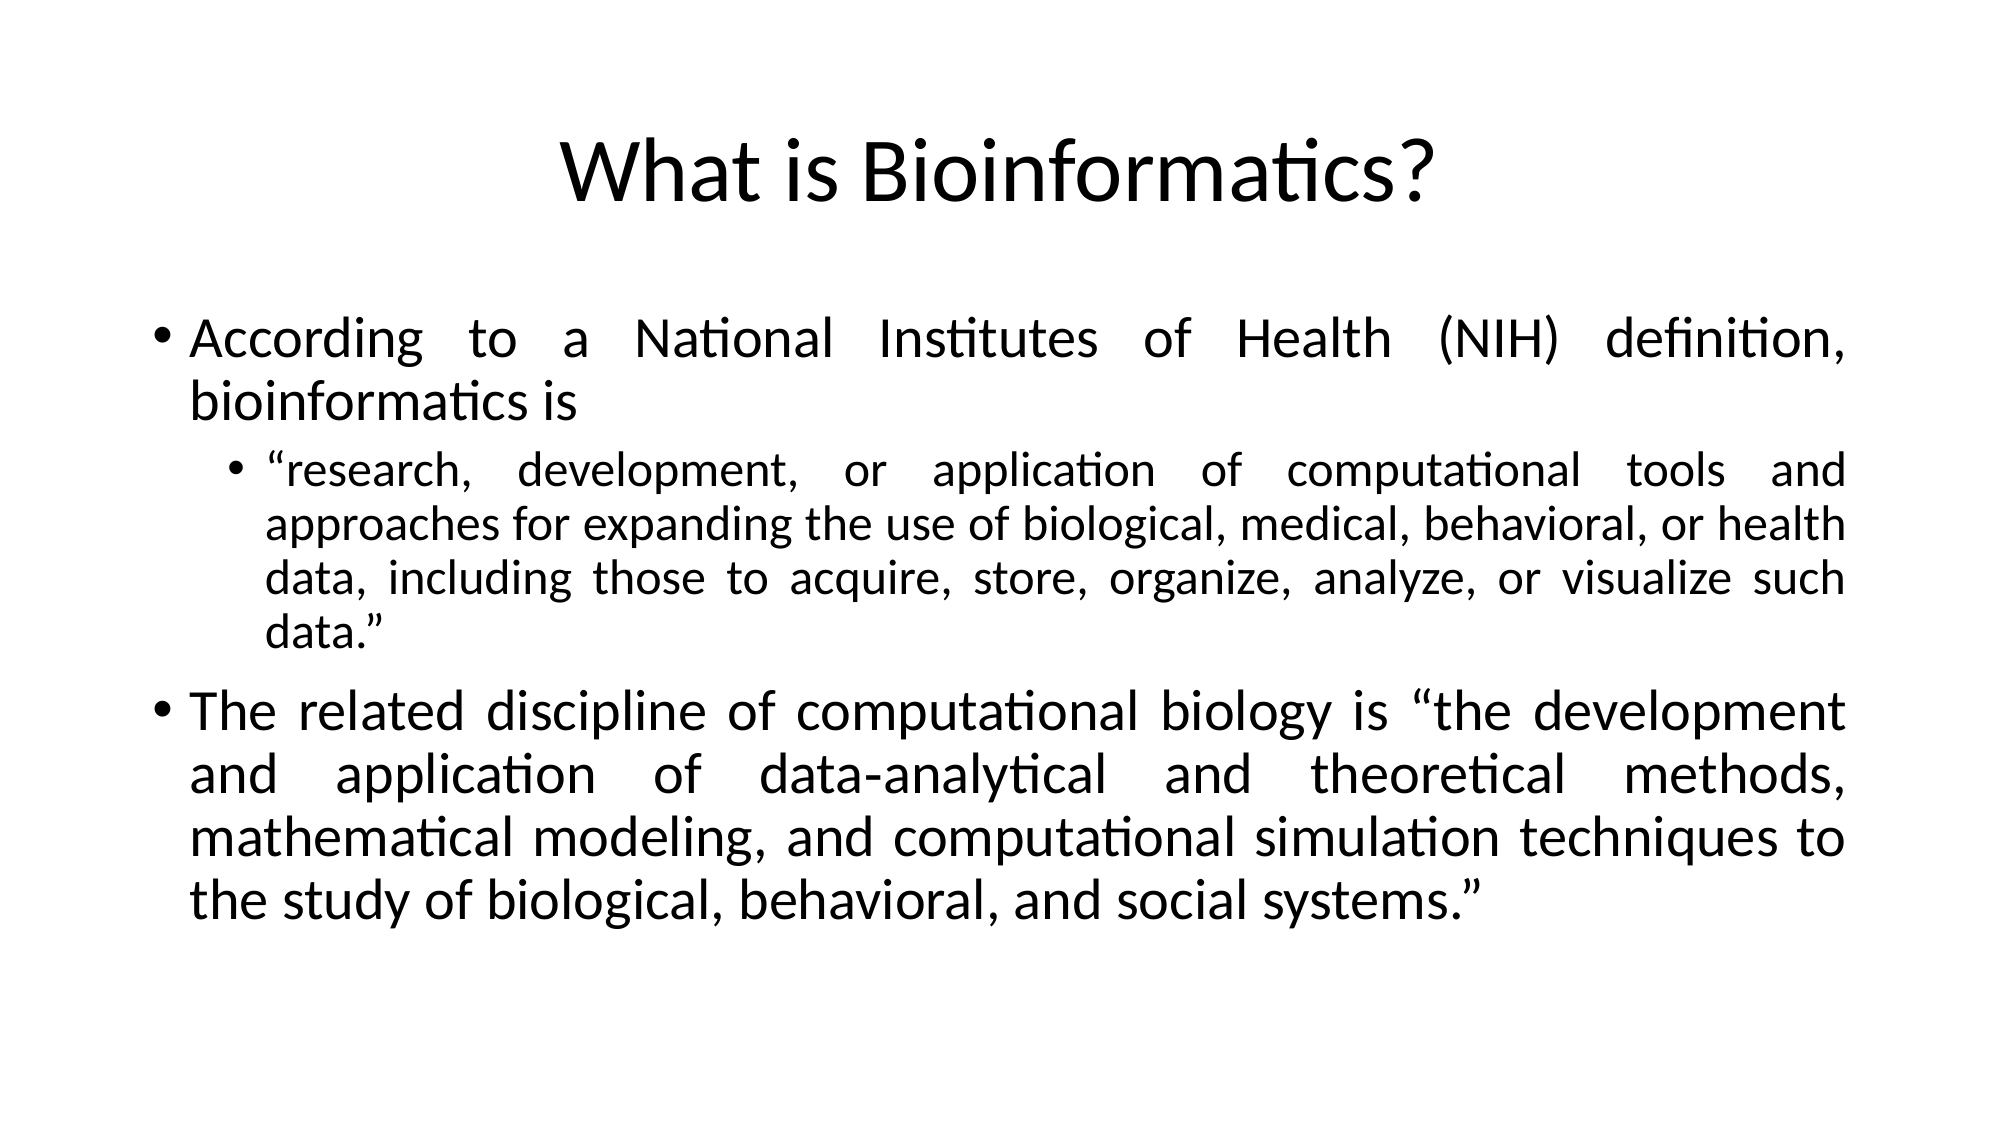

# What is Bioinformatics?
According to a National Institutes of Health (NIH) definition, bioinformatics is
“research, development, or application of computational tools and approaches for expanding the use of biological, medical, behavioral, or health data, including those to acquire, store, organize, analyze, or visualize such data.”
The related discipline of computational biology is “the development and application of data‐analytical and theoretical methods, mathematical modeling, and computational simulation techniques to the study of biological, behavioral, and social systems.”